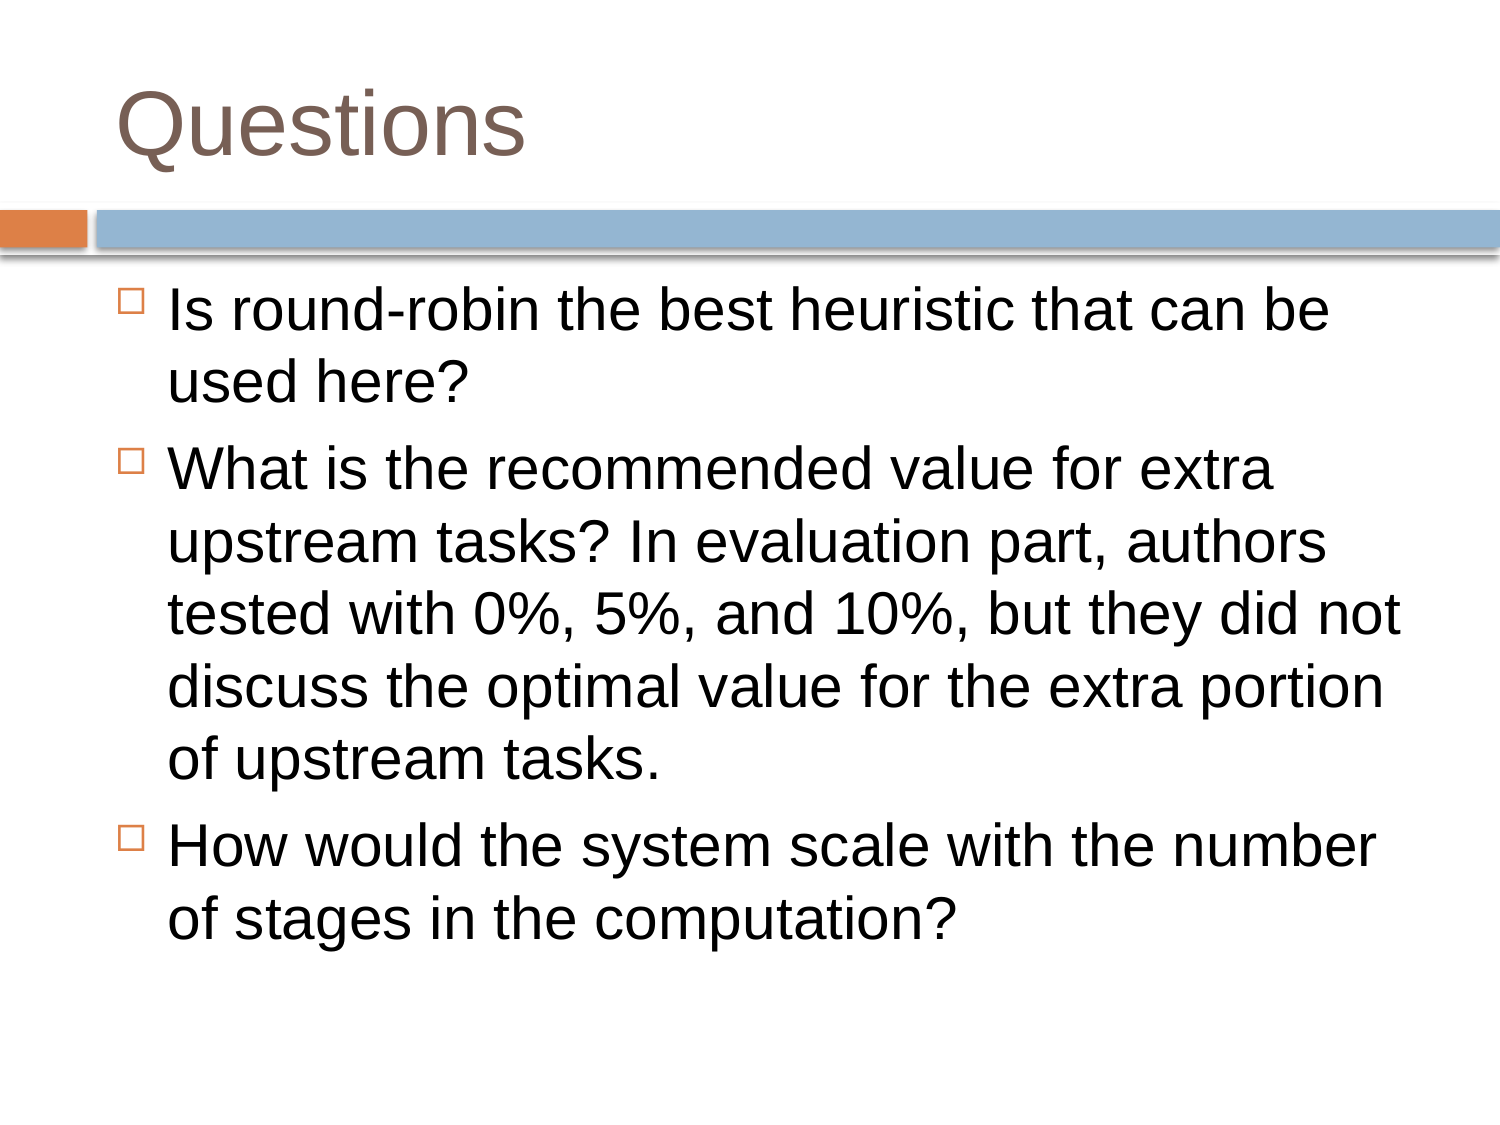

# Questions
Is round-robin the best heuristic that can be used here?
What is the recommended value for extra upstream tasks? In evaluation part, authors tested with 0%, 5%, and 10%, but they did not discuss the optimal value for the extra portion of upstream tasks.
How would the system scale with the number of stages in the computation?